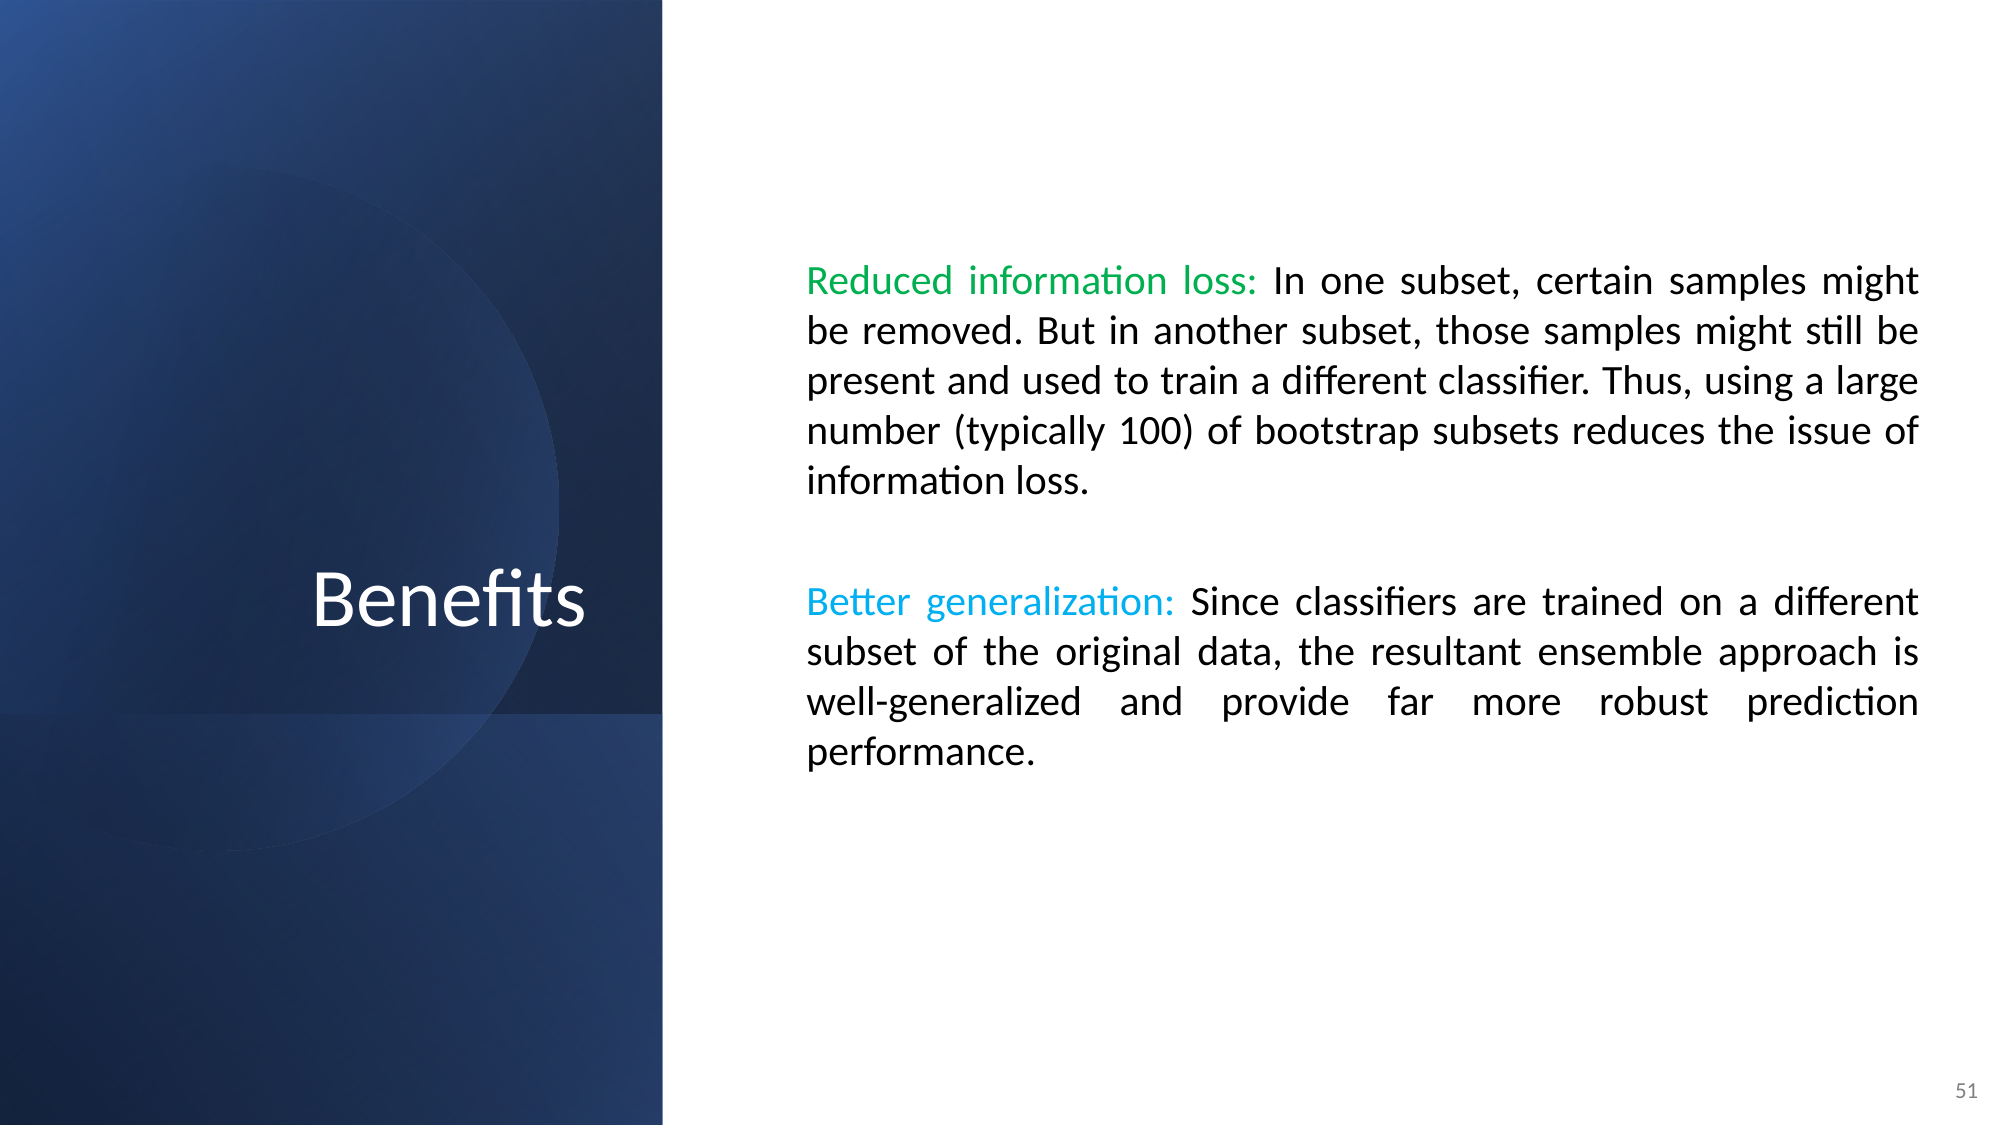

# Benefits
Reduced information loss: In one subset, certain samples might be removed. But in another subset, those samples might still be present and used to train a different classifier. Thus, using a large number (typically 100) of bootstrap subsets reduces the issue of information loss.

Better generalization: Since classifiers are trained on a different subset of the original data, the resultant ensemble approach is well-generalized and provide far more robust prediction performance.

51